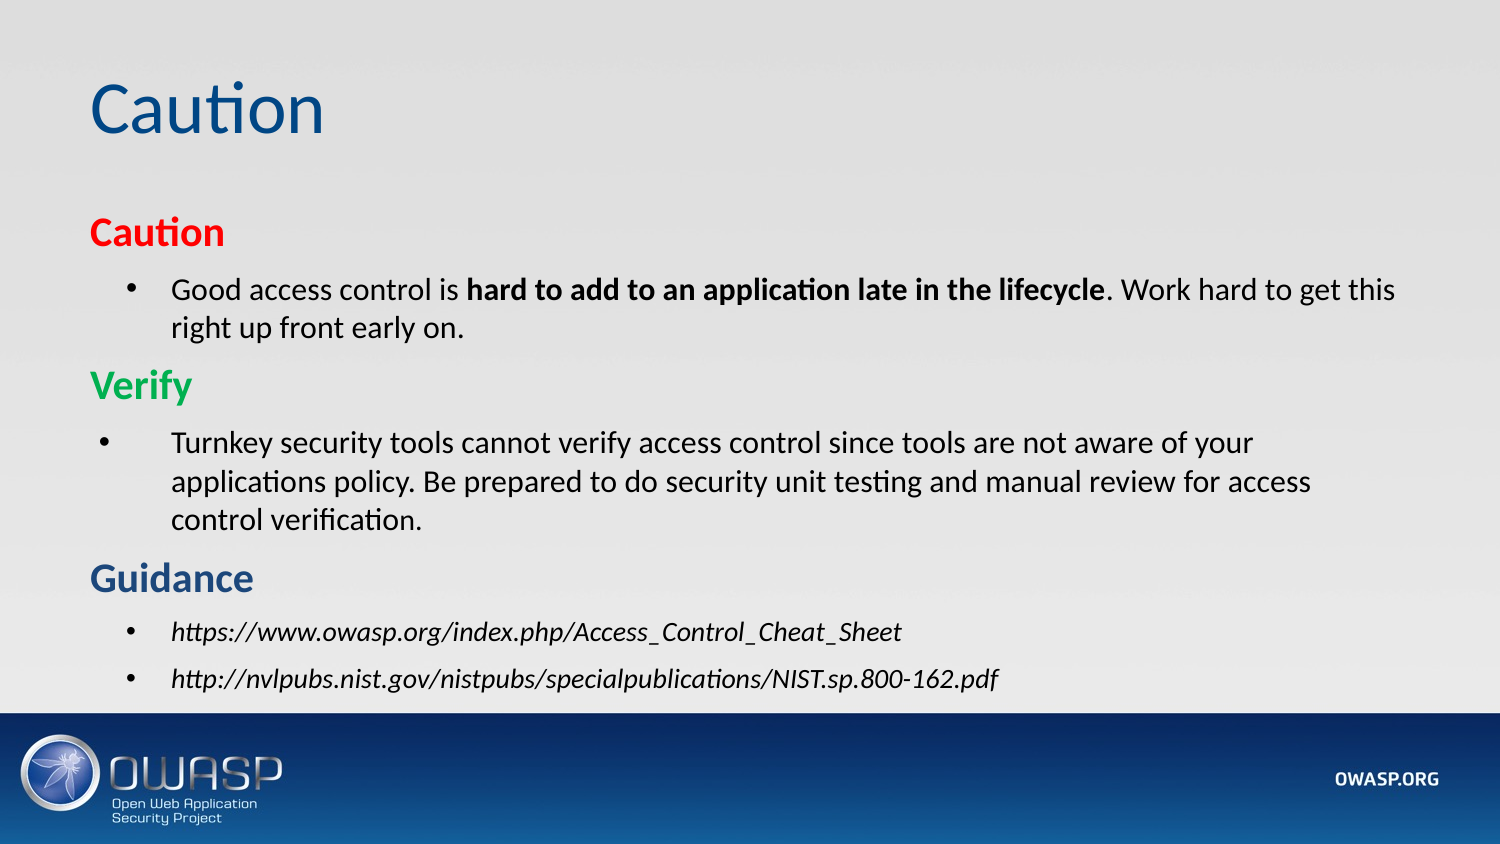

# Caution
Caution
Good access control is hard to add to an application late in the lifecycle. Work hard to get this right up front early on.
Verify
Turnkey security tools cannot verify access control since tools are not aware of your applications policy. Be prepared to do security unit testing and manual review for access control verification.
Guidance
https://www.owasp.org/index.php/Access_Control_Cheat_Sheet
http://nvlpubs.nist.gov/nistpubs/specialpublications/NIST.sp.800-162.pdf